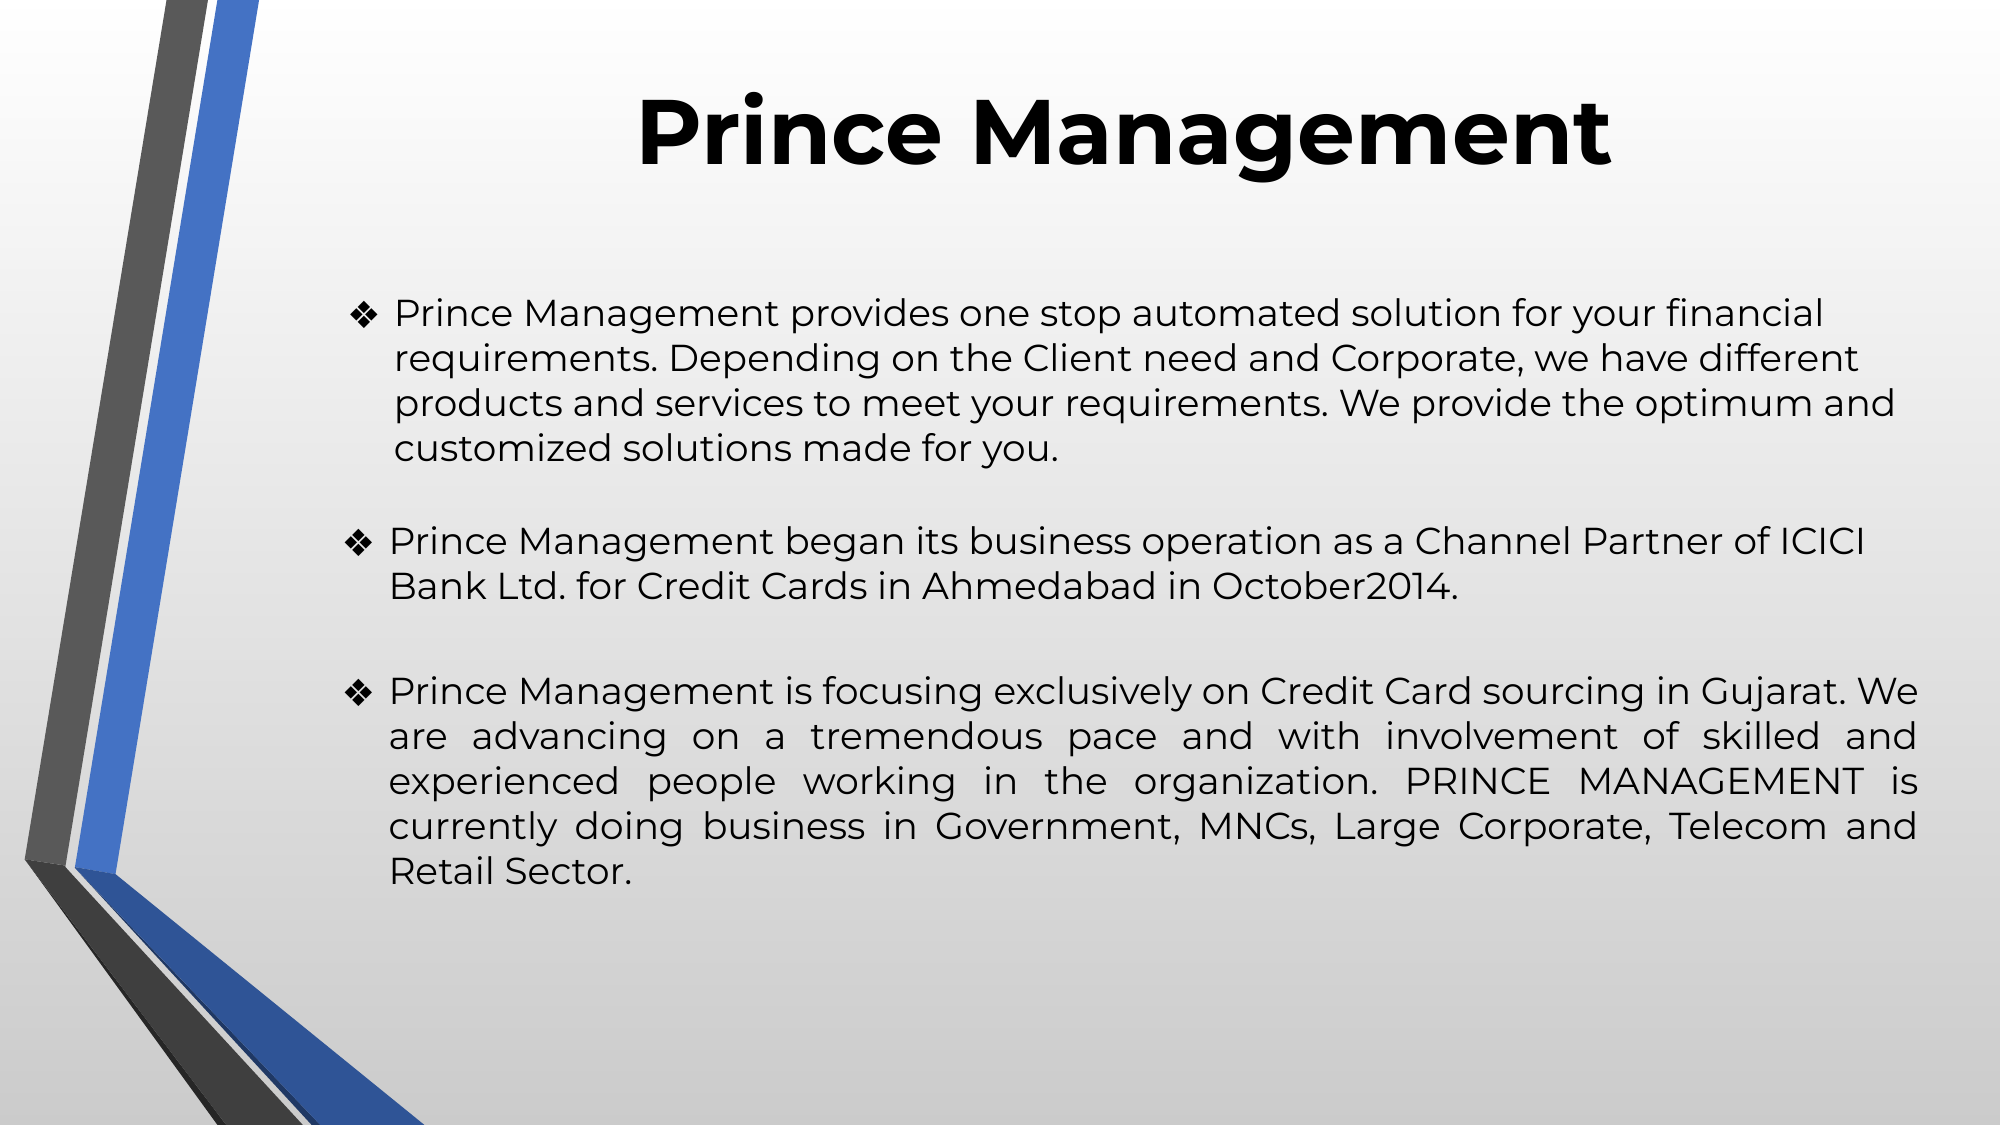

Prince Management
#
Prince Management provides one stop automated solution for your financial requirements. Depending on the Client need and Corporate, we have different products and services to meet your requirements. We provide the optimum and customized solutions made for you.
Prince Management began its business operation as a Channel Partner of ICICI Bank Ltd. for Credit Cards in Ahmedabad in October2014.
Prince Management is focusing exclusively on Credit Card sourcing in Gujarat. We are advancing on a tremendous pace and with involvement of skilled and experienced people working in the organization. PRINCE MANAGEMENT is currently doing business in Government, MNCs, Large Corporate, Telecom and Retail Sector.